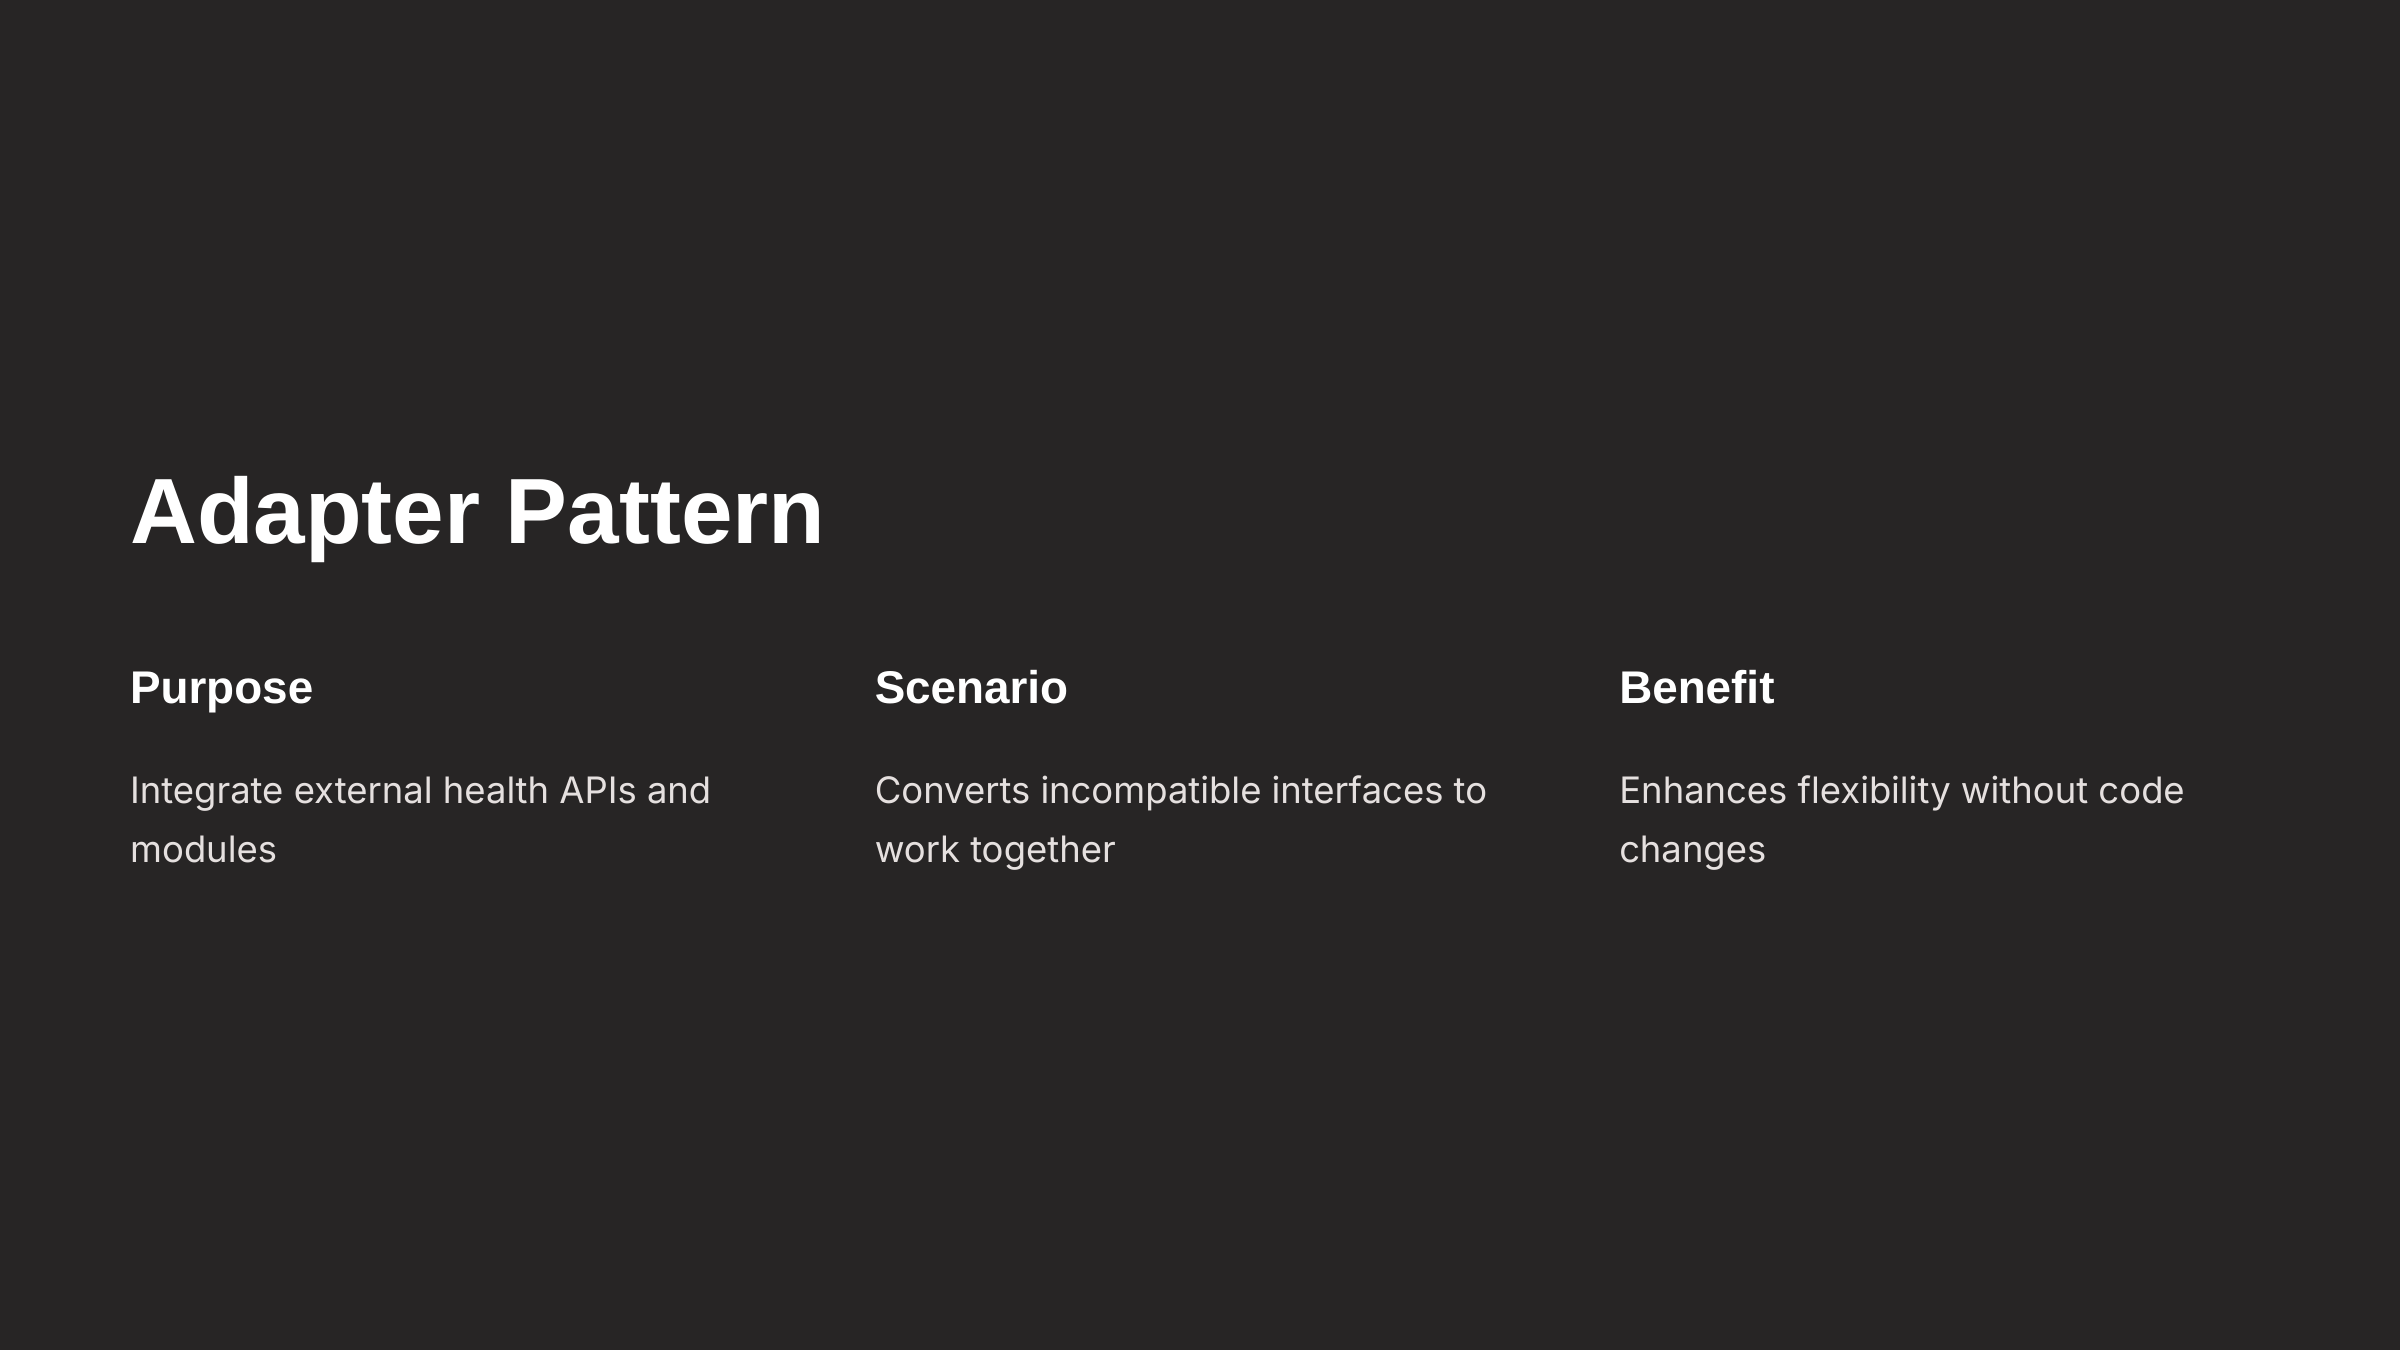

Adapter Pattern
Purpose
Scenario
Benefit
Integrate external health APIs and modules
Converts incompatible interfaces to work together
Enhances flexibility without code changes